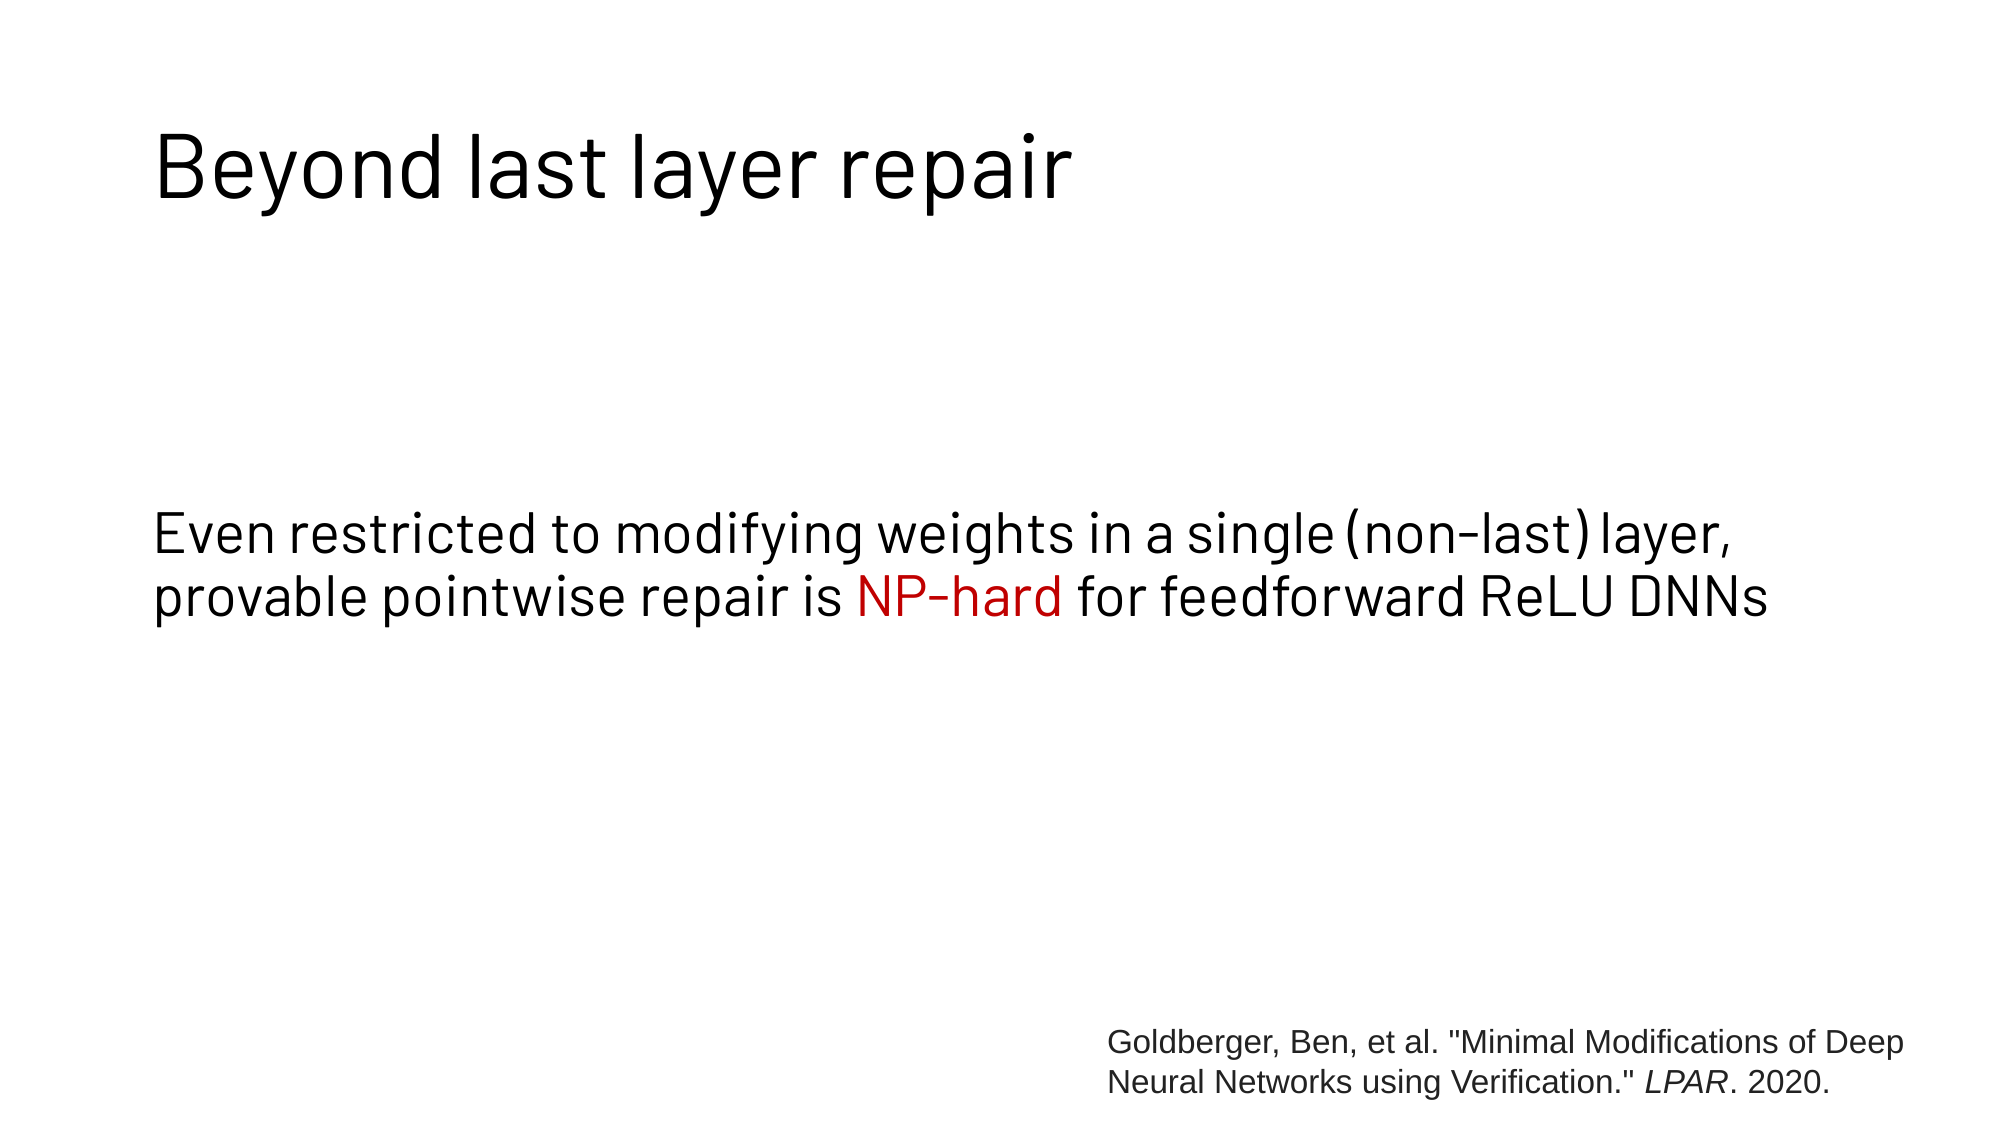

# Beyond last layer repair
Even restricted to modifying weights in a single (non-last) layer,
provable pointwise repair is NP-hard for feedforward ReLU DNNs

Goldberger, Ben, et al. "Minimal Modifications of Deep Neural Networks using Verification." LPAR. 2020.